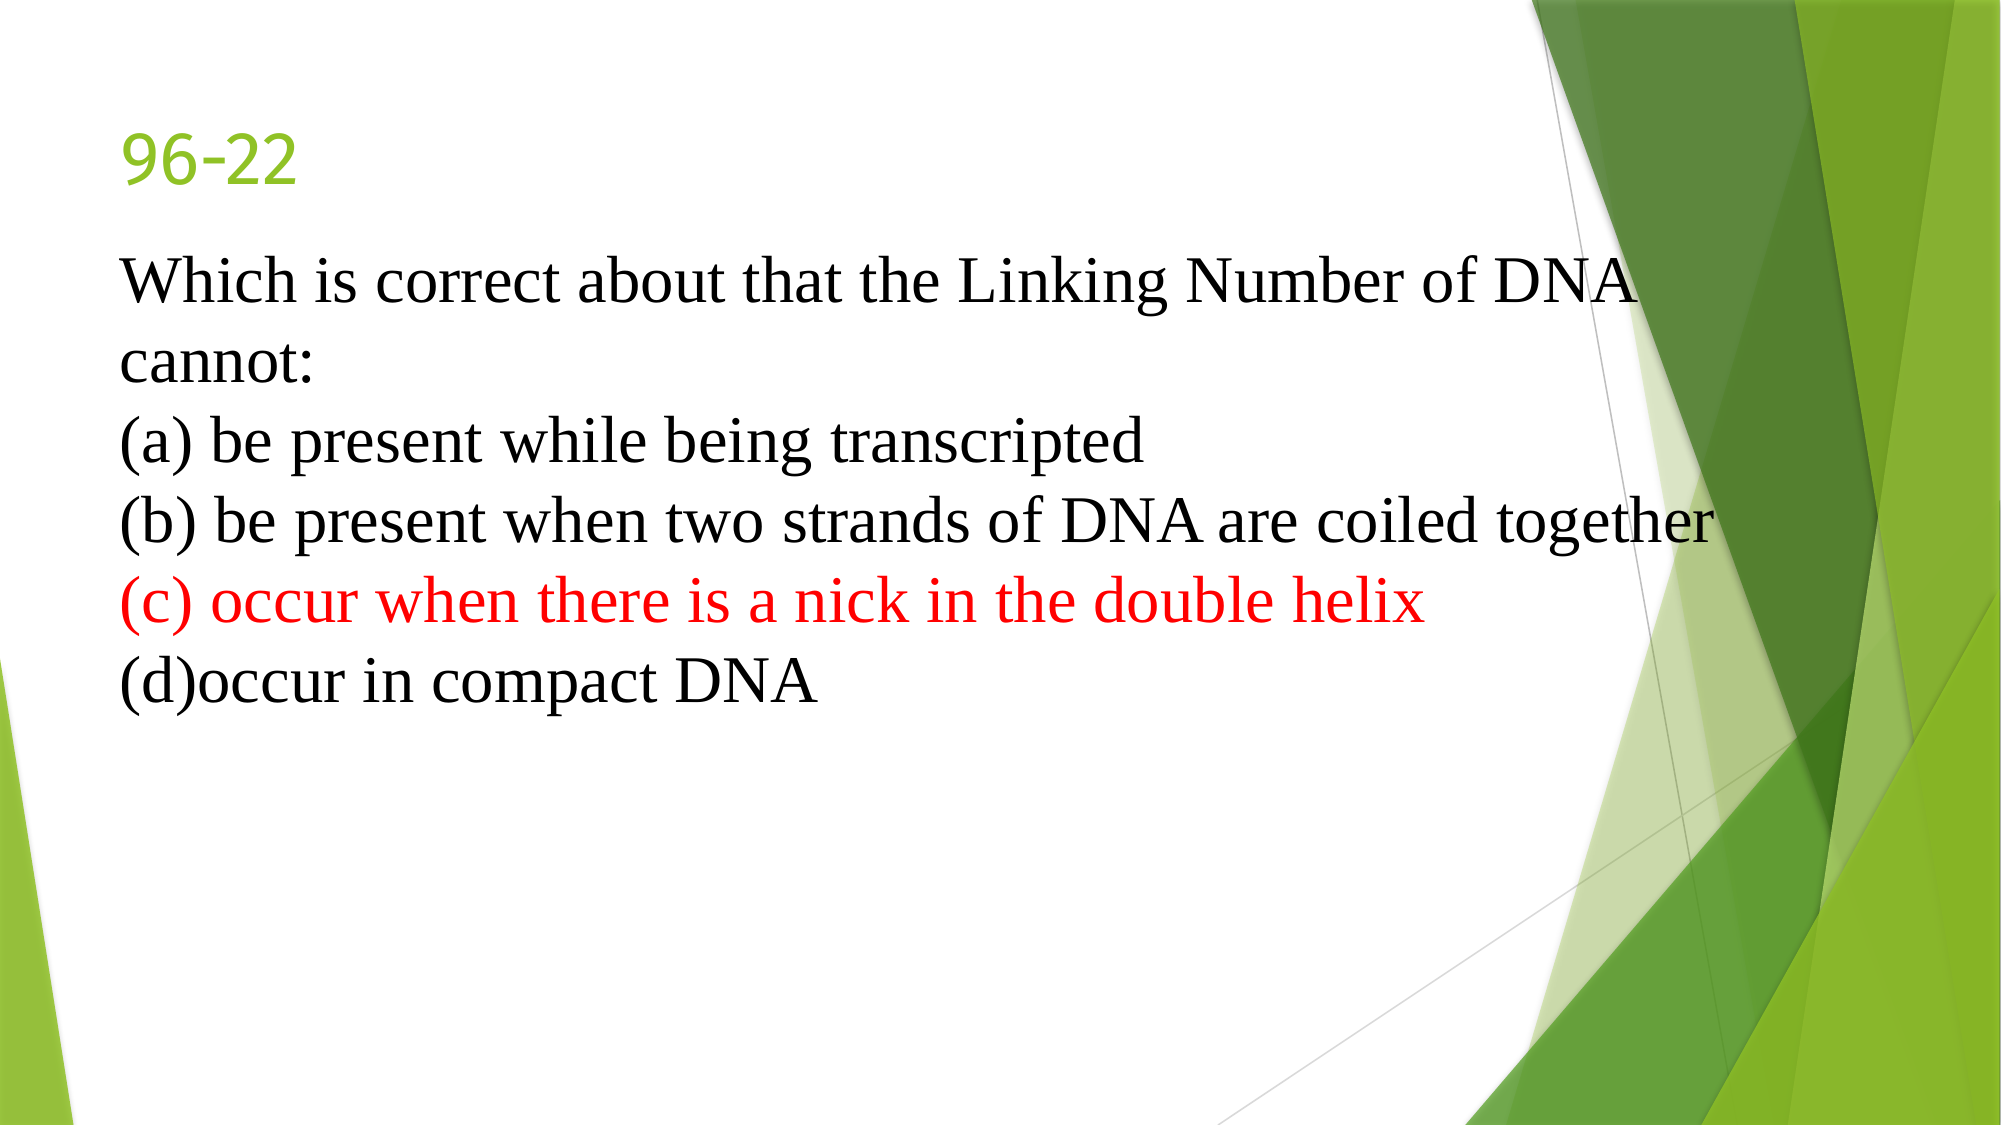

# 96-22
Which is correct about that the Linking Number of DNA cannot:
(a) be present while being transcripted
(b) be present when two strands of DNA are coiled together
(c) occur when there is a nick in the double helix
(d)occur in compact DNA